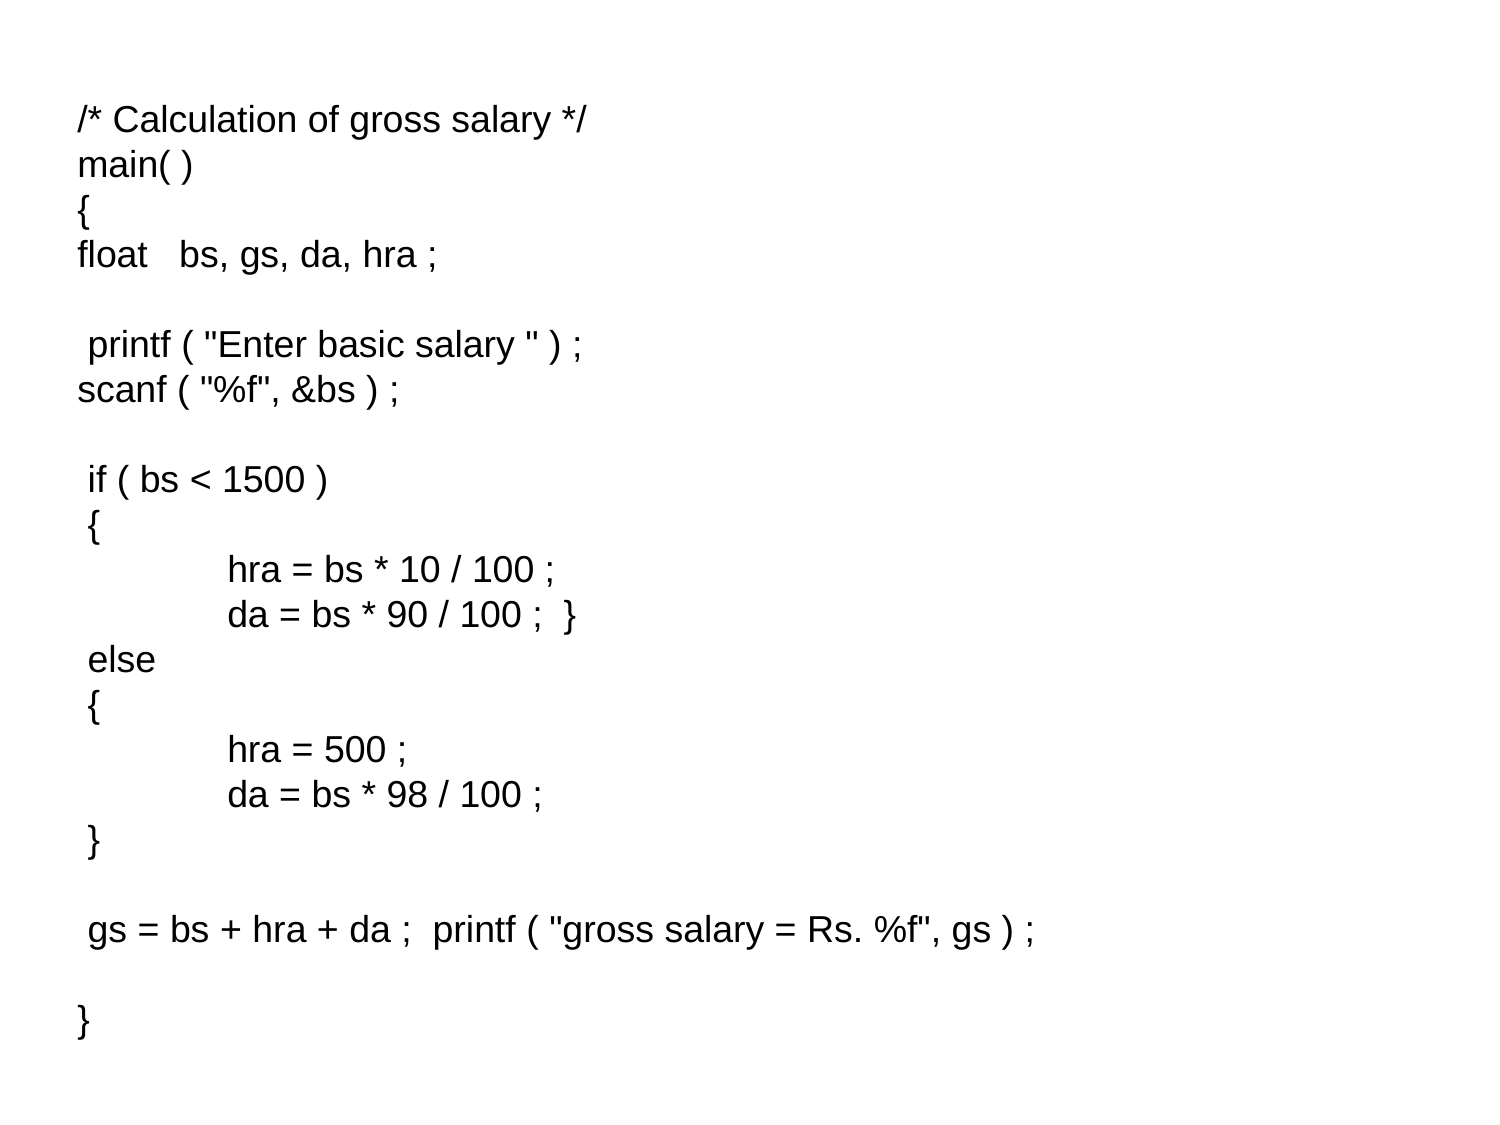

/* Calculation of gross salary */
main( )
{
float   bs, gs, da, hra ;

 printf ( "Enter basic salary " ) ;
scanf ( "%f", &bs ) ;

 if ( bs < 1500 )
 {
 	hra = bs * 10 / 100 ;
	da = bs * 90 / 100 ;  }
 else
 {
	hra = 500 ;
	da = bs * 98 / 100 ;
 }

 gs = bs + hra + da ;  printf ( "gross salary = Rs. %f", gs ) ;

}